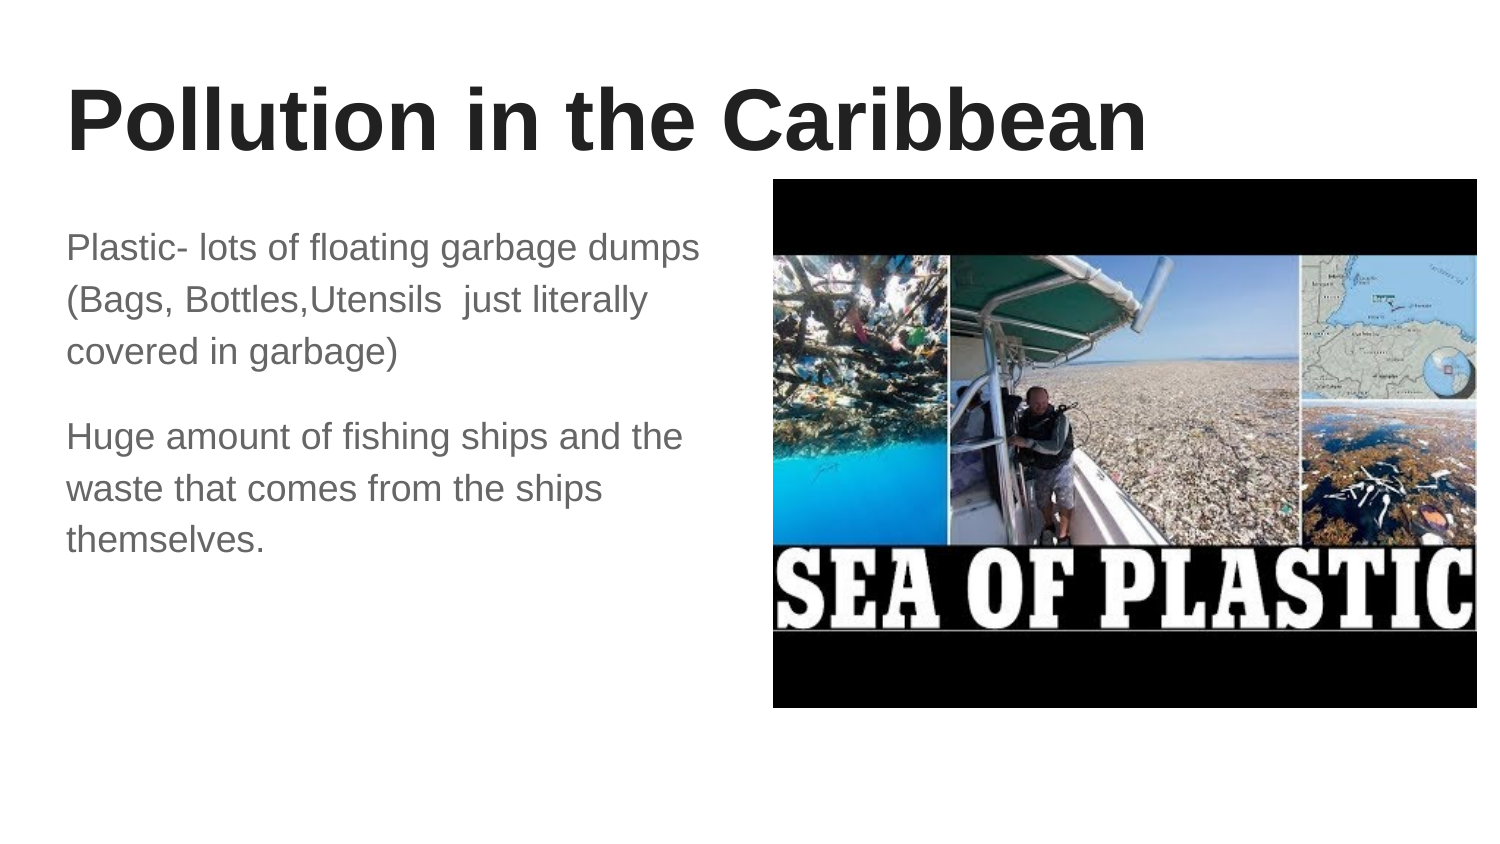

# Pollution in the Caribbean

Plastic- lots of floating garbage dumps (Bags, Bottles,Utensils  just literally covered in garbage)
Huge amount of fishing ships and the waste that comes from the ships themselves.